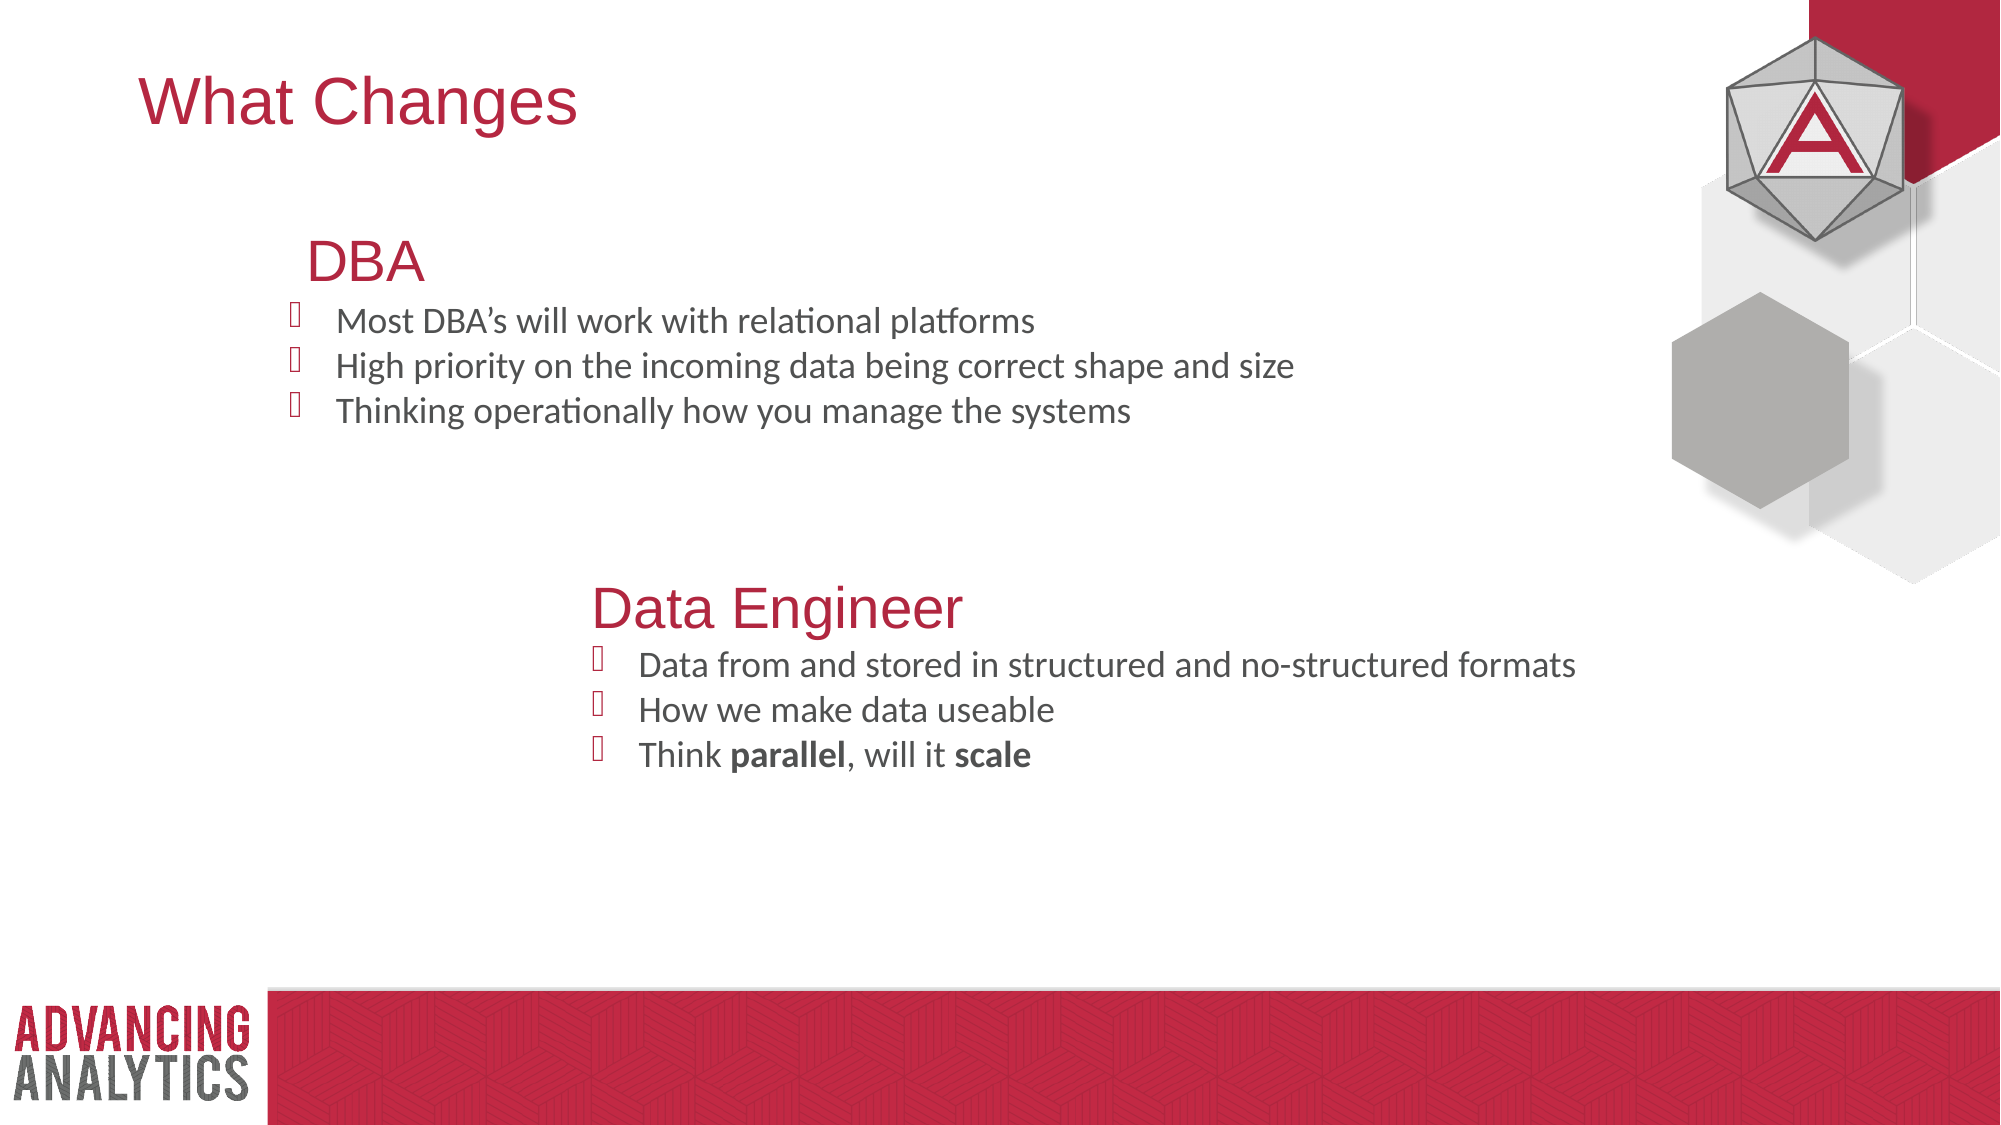

#
What Changes
 DBA
Most DBA’s will work with relational platforms
High priority on the incoming data being correct shape and size
Thinking operationally how you manage the systems

Data Engineer
Data from and stored in structured and no-structured formats
How we make data useable
Think parallel, will it scale